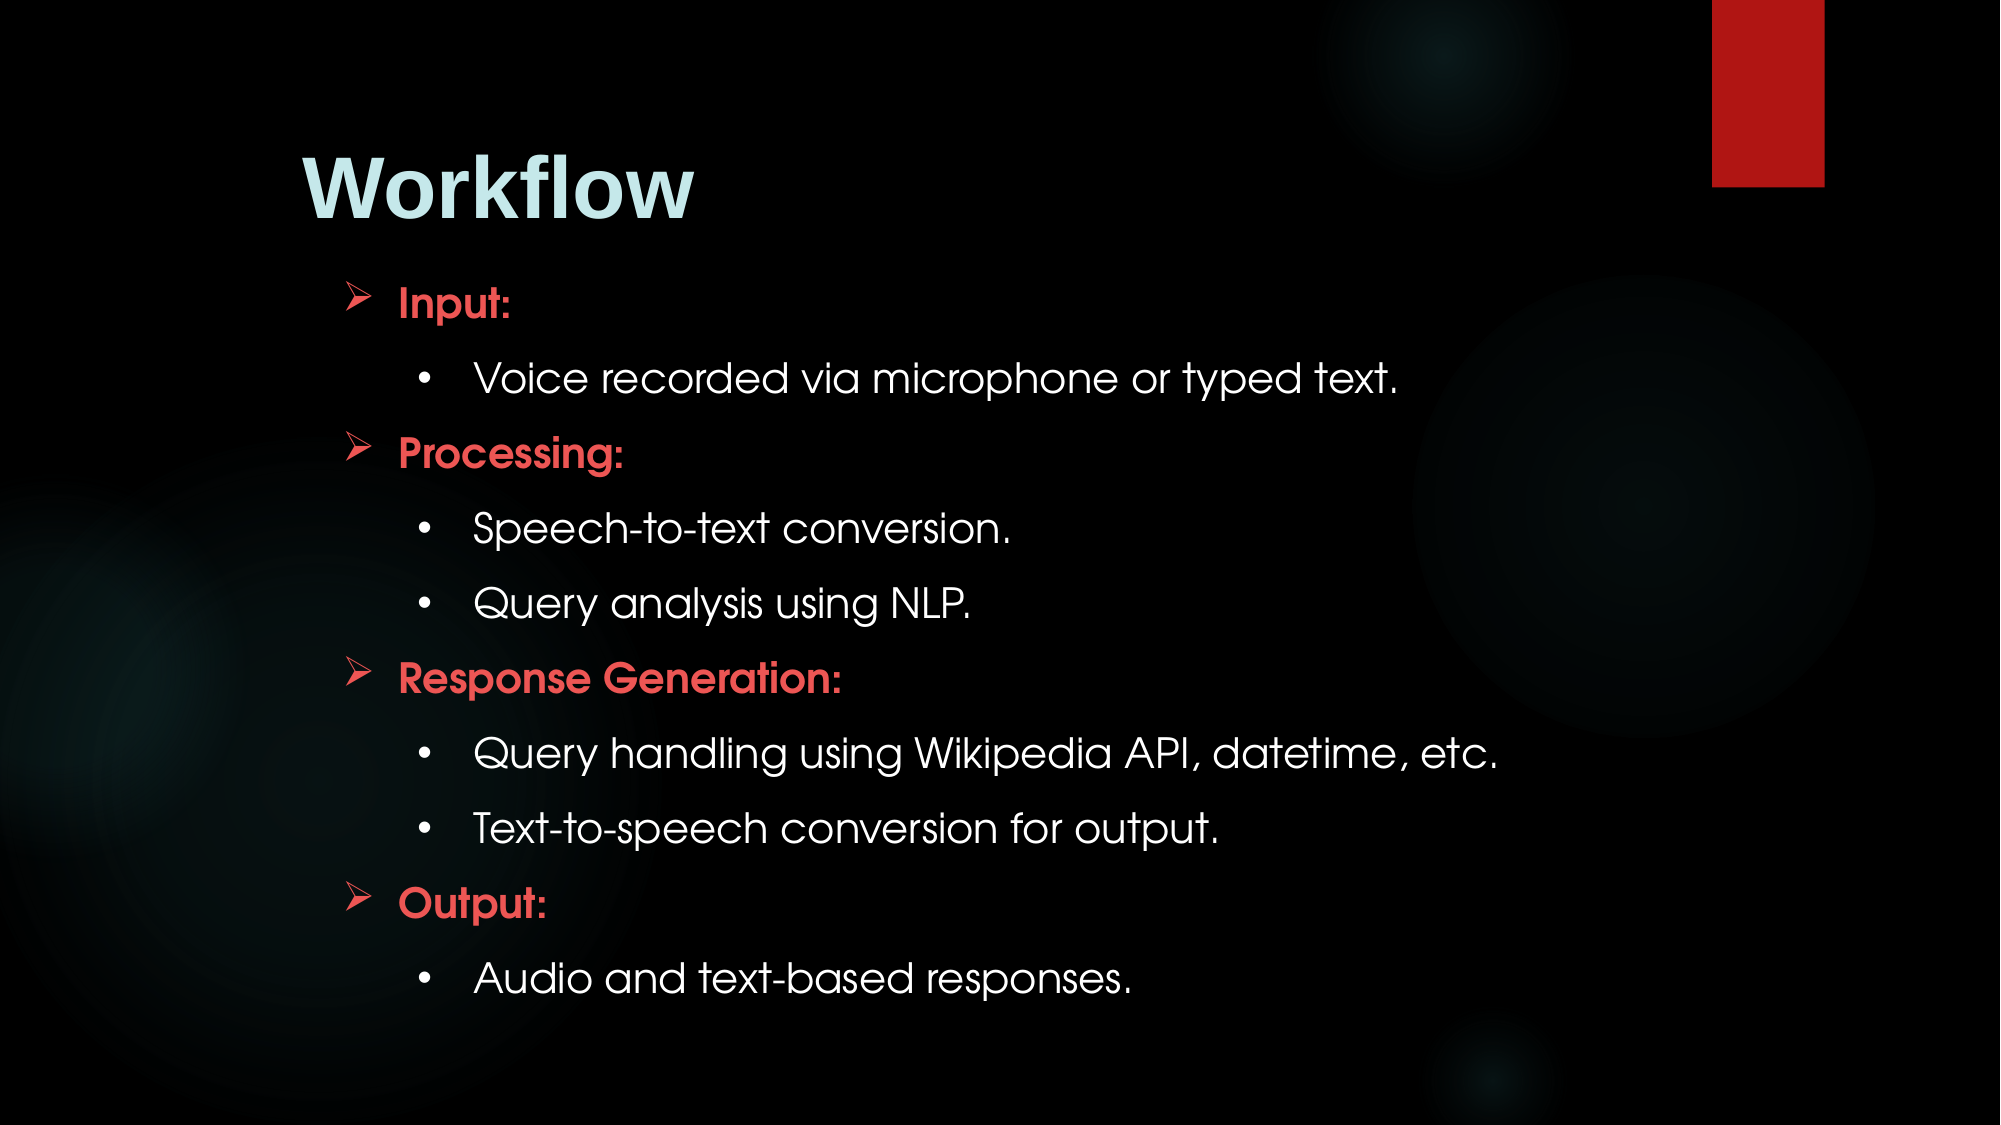

Workflow
Input:
Voice recorded via microphone or typed text.
Processing:
Speech-to-text conversion.
Query analysis using NLP.
Response Generation:
Query handling using Wikipedia API, datetime, etc.
Text-to-speech conversion for output.
Output:
Audio and text-based responses.